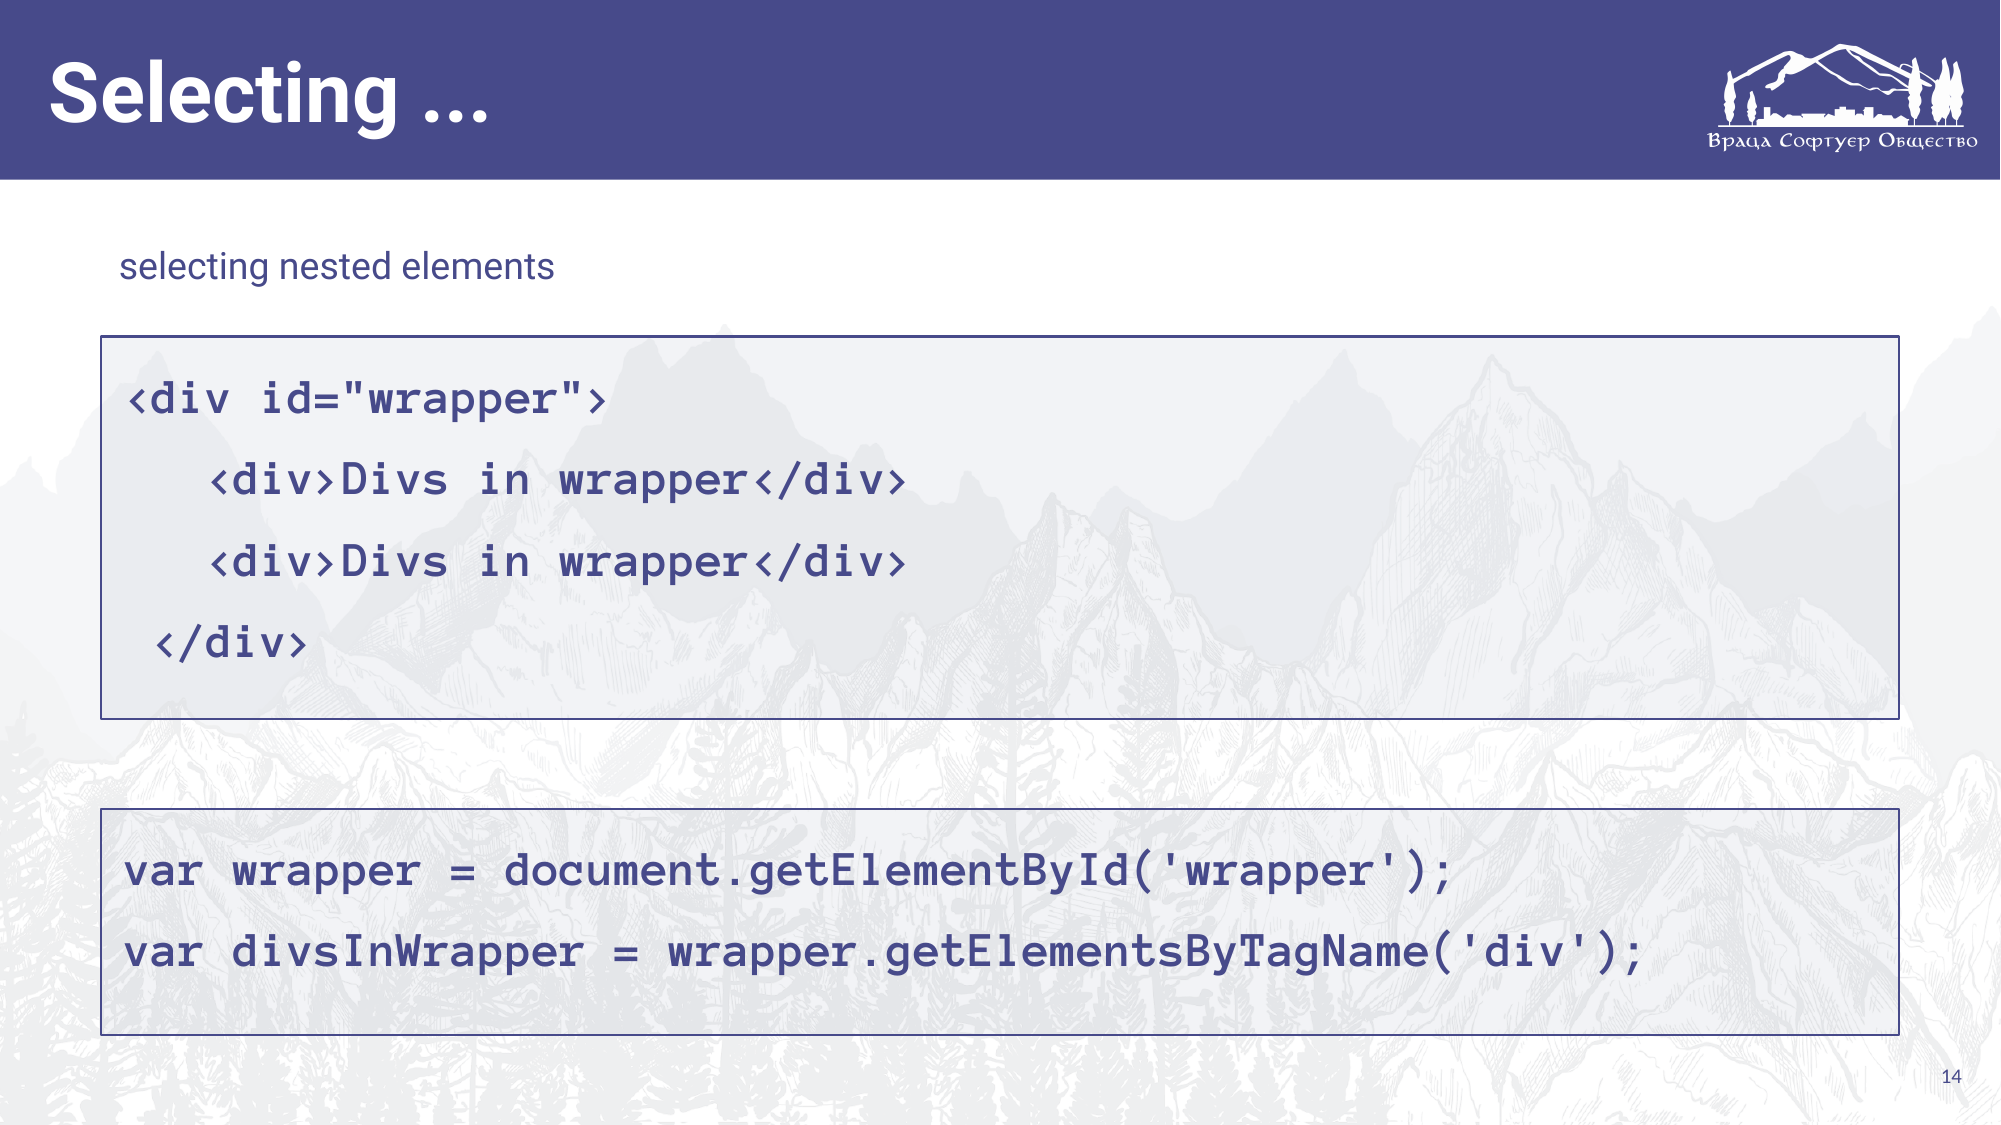

# Selecting ...
selecting nested elements
<div id="wrapper">
   <div>Divs in wrapper</div>
   <div>Divs in wrapper</div>
 </div>

var wrapper = document.getElementById('wrapper');
var divsInWrapper = wrapper.getElementsByTagName('div');

14